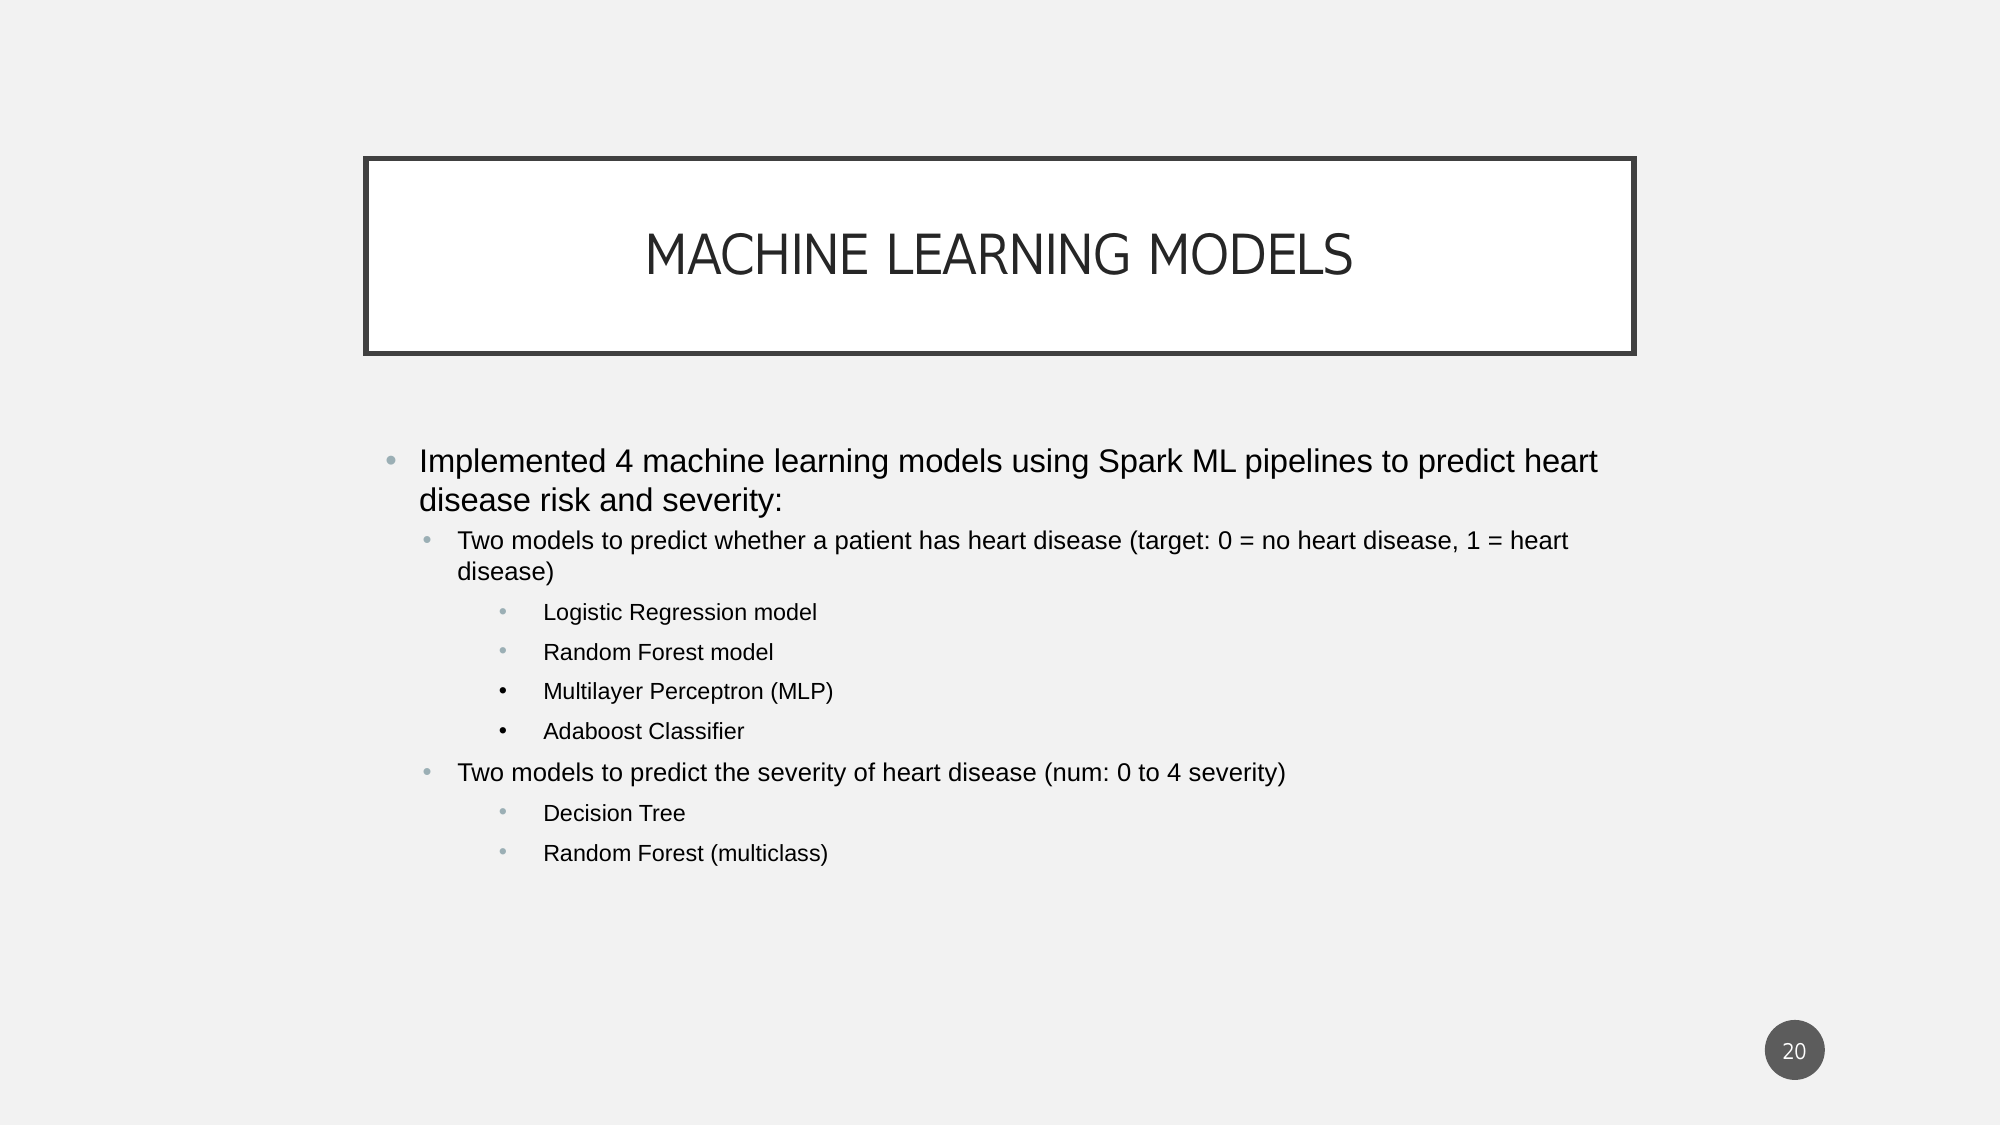

# MACHINE LEARNING MODELS
Implemented 4 machine learning models using Spark ML pipelines to predict heart disease risk and severity:
Two models to predict whether a patient has heart disease (target: 0 = no heart disease, 1 = heart disease)
Logistic Regression model
Random Forest model
Multilayer Perceptron (MLP)
Adaboost Classifier
Two models to predict the severity of heart disease (num: 0 to 4 severity)
Decision Tree
Random Forest (multiclass)

20